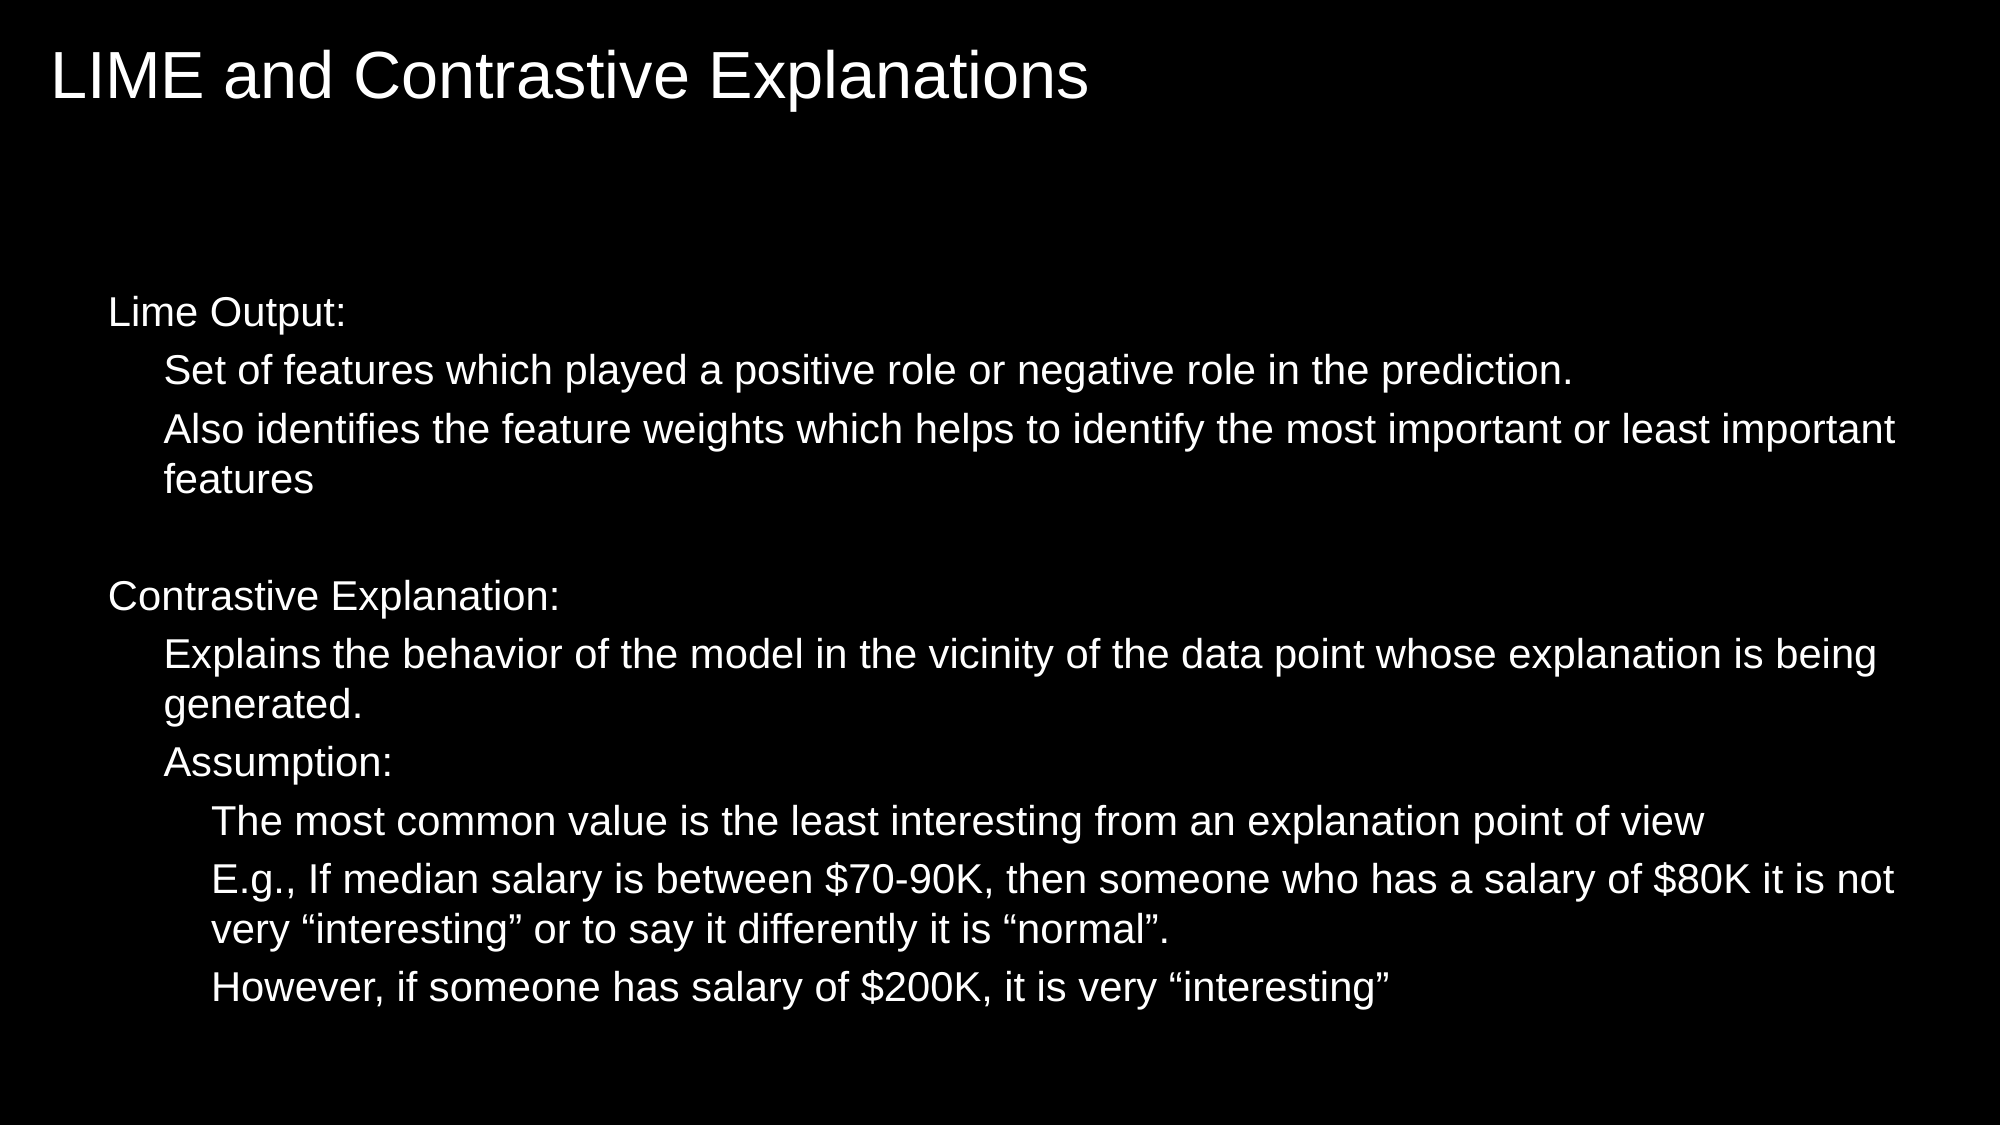

LIME and Contrastive Explanations
Lime Output:
Set of features which played a positive role or negative role in the prediction.
Also identifies the feature weights which helps to identify the most important or least important features

Contrastive Explanation:
Explains the behavior of the model in the vicinity of the data point whose explanation is being generated.
Assumption:
The most common value is the least interesting from an explanation point of view
E.g., If median salary is between $70-90K, then someone who has a salary of $80K it is not very “interesting” or to say it differently it is “normal”.
However, if someone has salary of $200K, it is very “interesting”